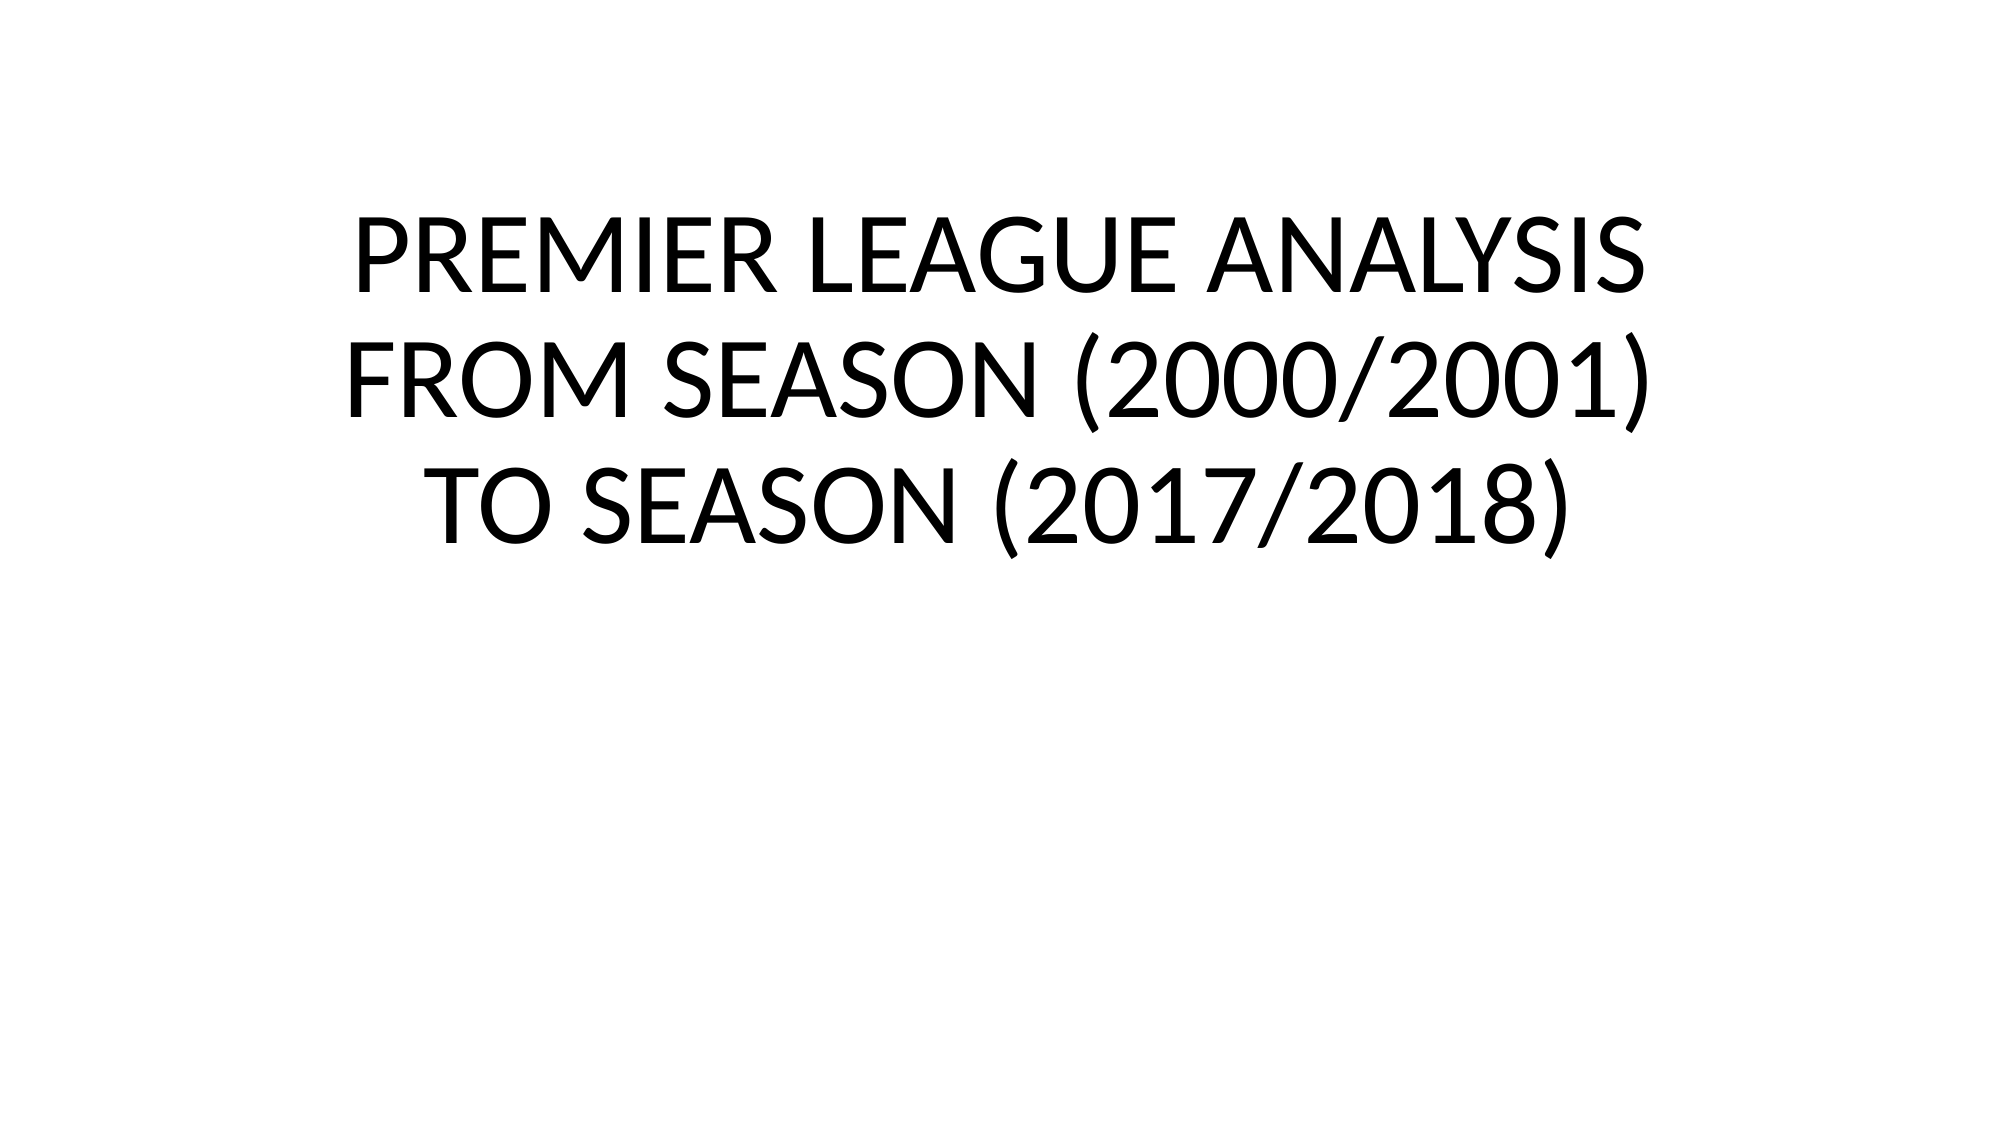

# PREMIER LEAGUE ANALYSIS FROM SEASON (2000/2001) TO SEASON (2017/2018)